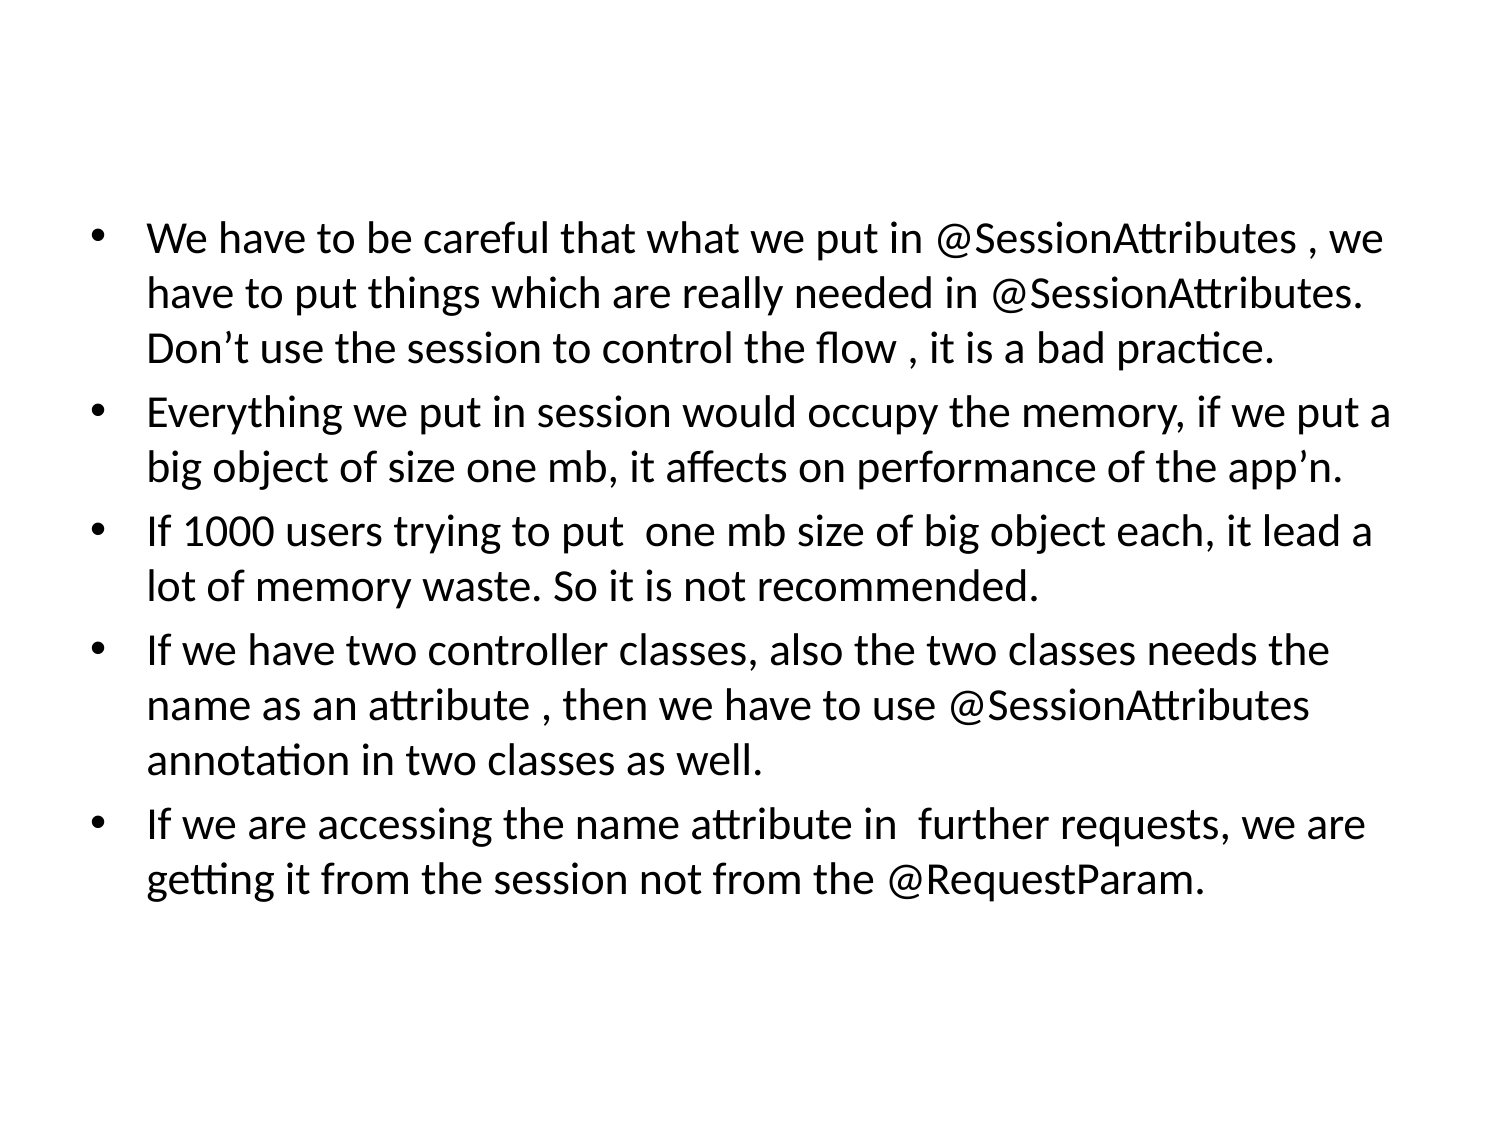

#
We have to be careful that what we put in @SessionAttributes , we have to put things which are really needed in @SessionAttributes. Don’t use the session to control the flow , it is a bad practice.
Everything we put in session would occupy the memory, if we put a big object of size one mb, it affects on performance of the app’n.
If 1000 users trying to put  one mb size of big object each, it lead a lot of memory waste. So it is not recommended.
If we have two controller classes, also the two classes needs the name as an attribute , then we have to use @SessionAttributes annotation in two classes as well.
If we are accessing the name attribute in  further requests, we are getting it from the session not from the @RequestParam.